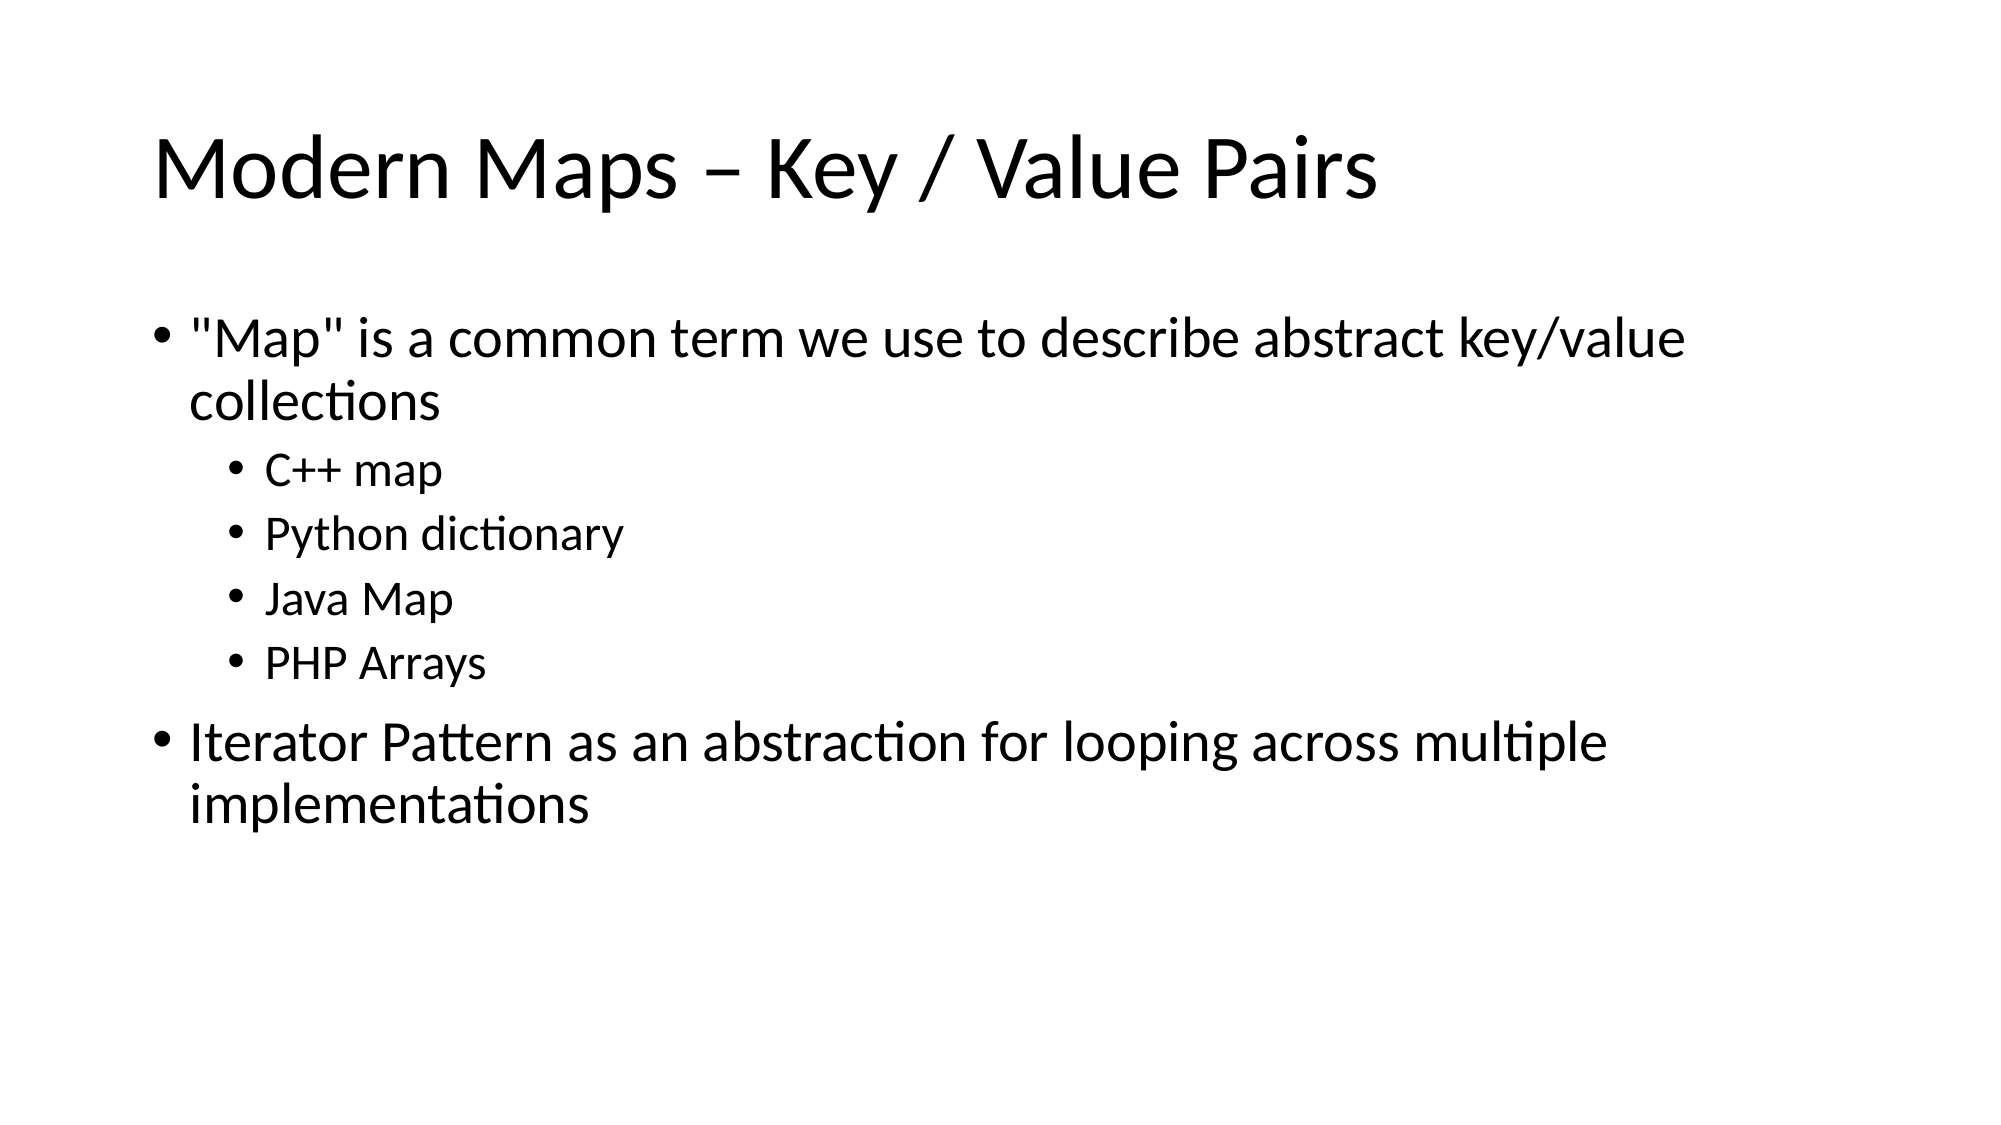

# Modern Maps – Key / Value Pairs
"Map" is a common term we use to describe abstract key/value collections
C++ map
Python dictionary
Java Map
PHP Arrays
Iterator Pattern as an abstraction for looping across multiple implementations